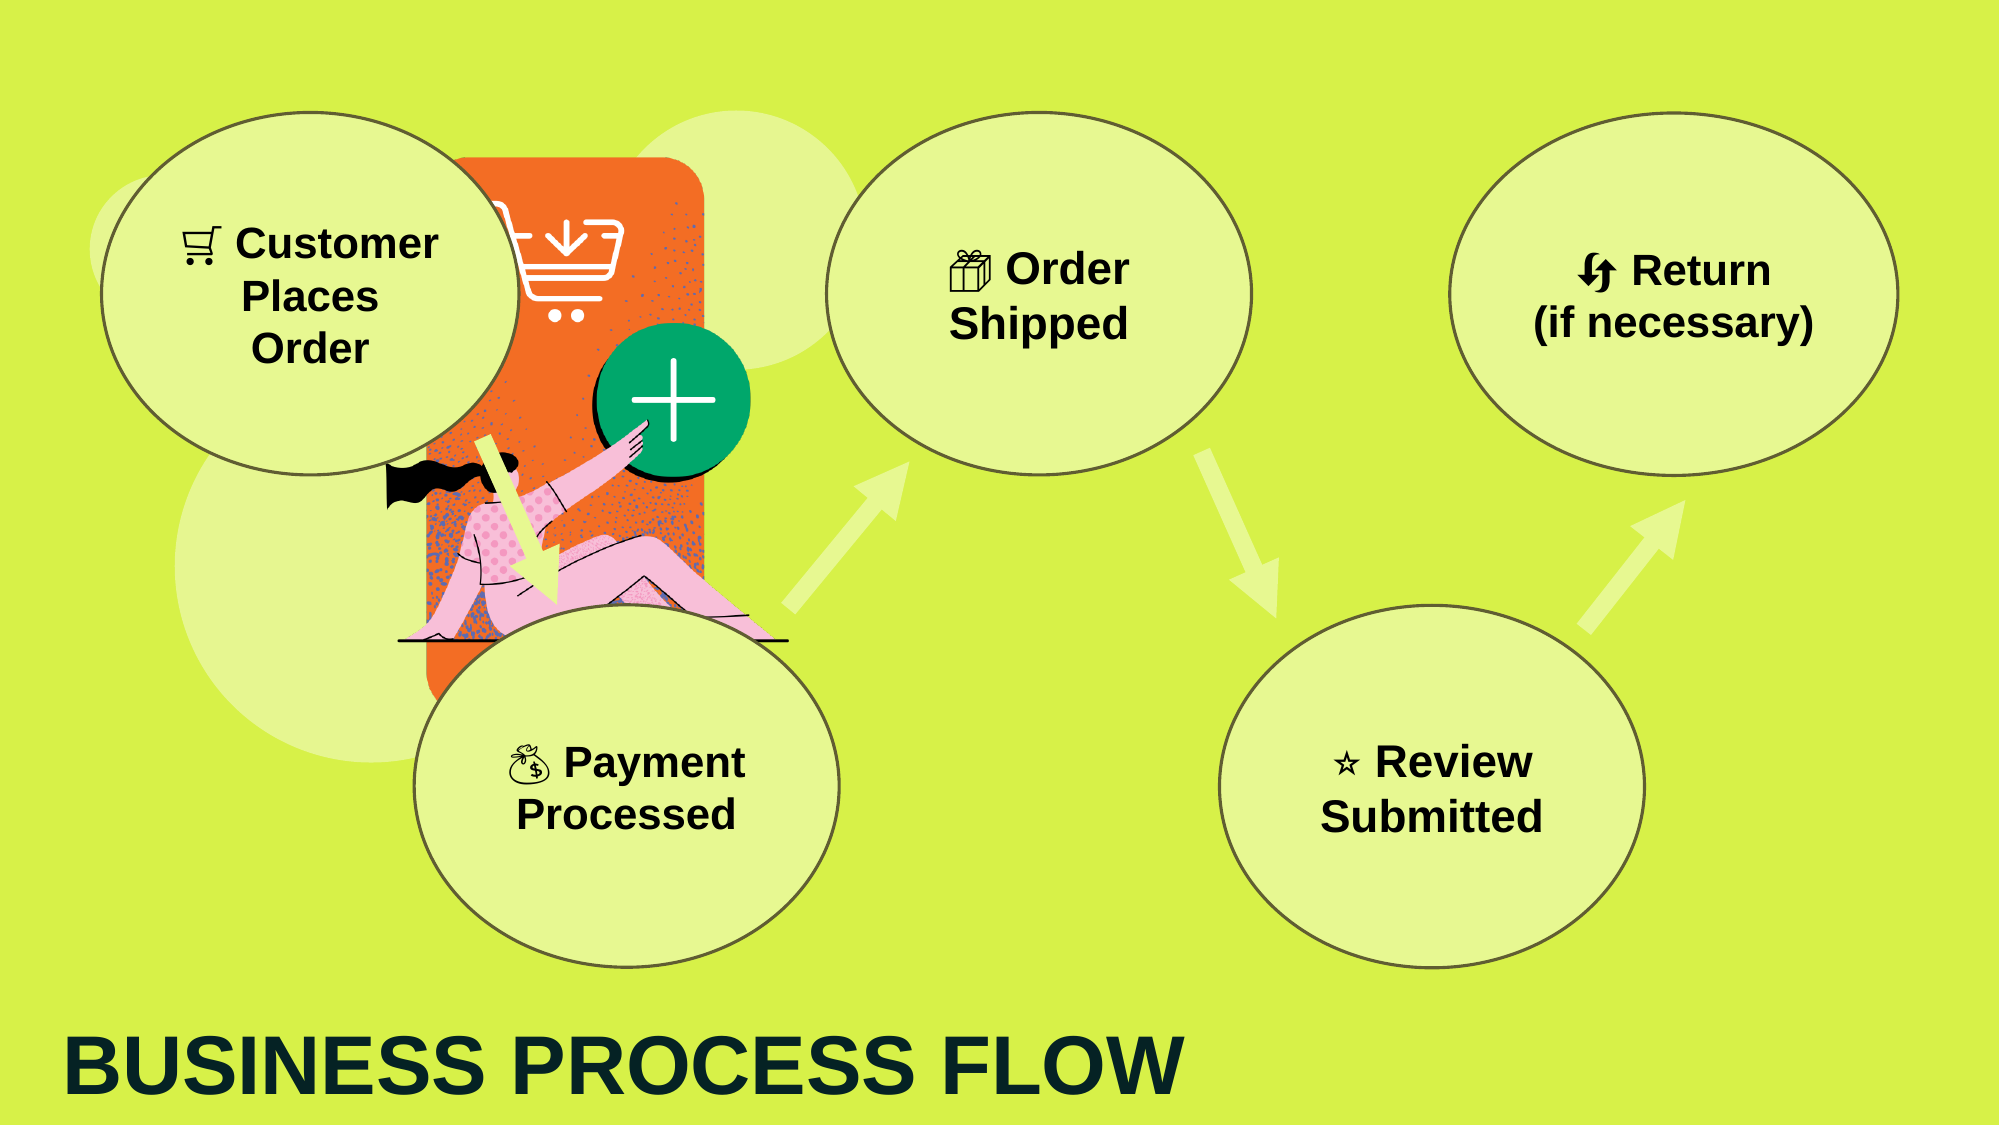

🛒 Customer Places Order
📦 Order Shipped
🔄 Return
(if necessary)
💰 Payment Processed
⭐️ Review Submitted
# BUSINESS PROCESS FLOW